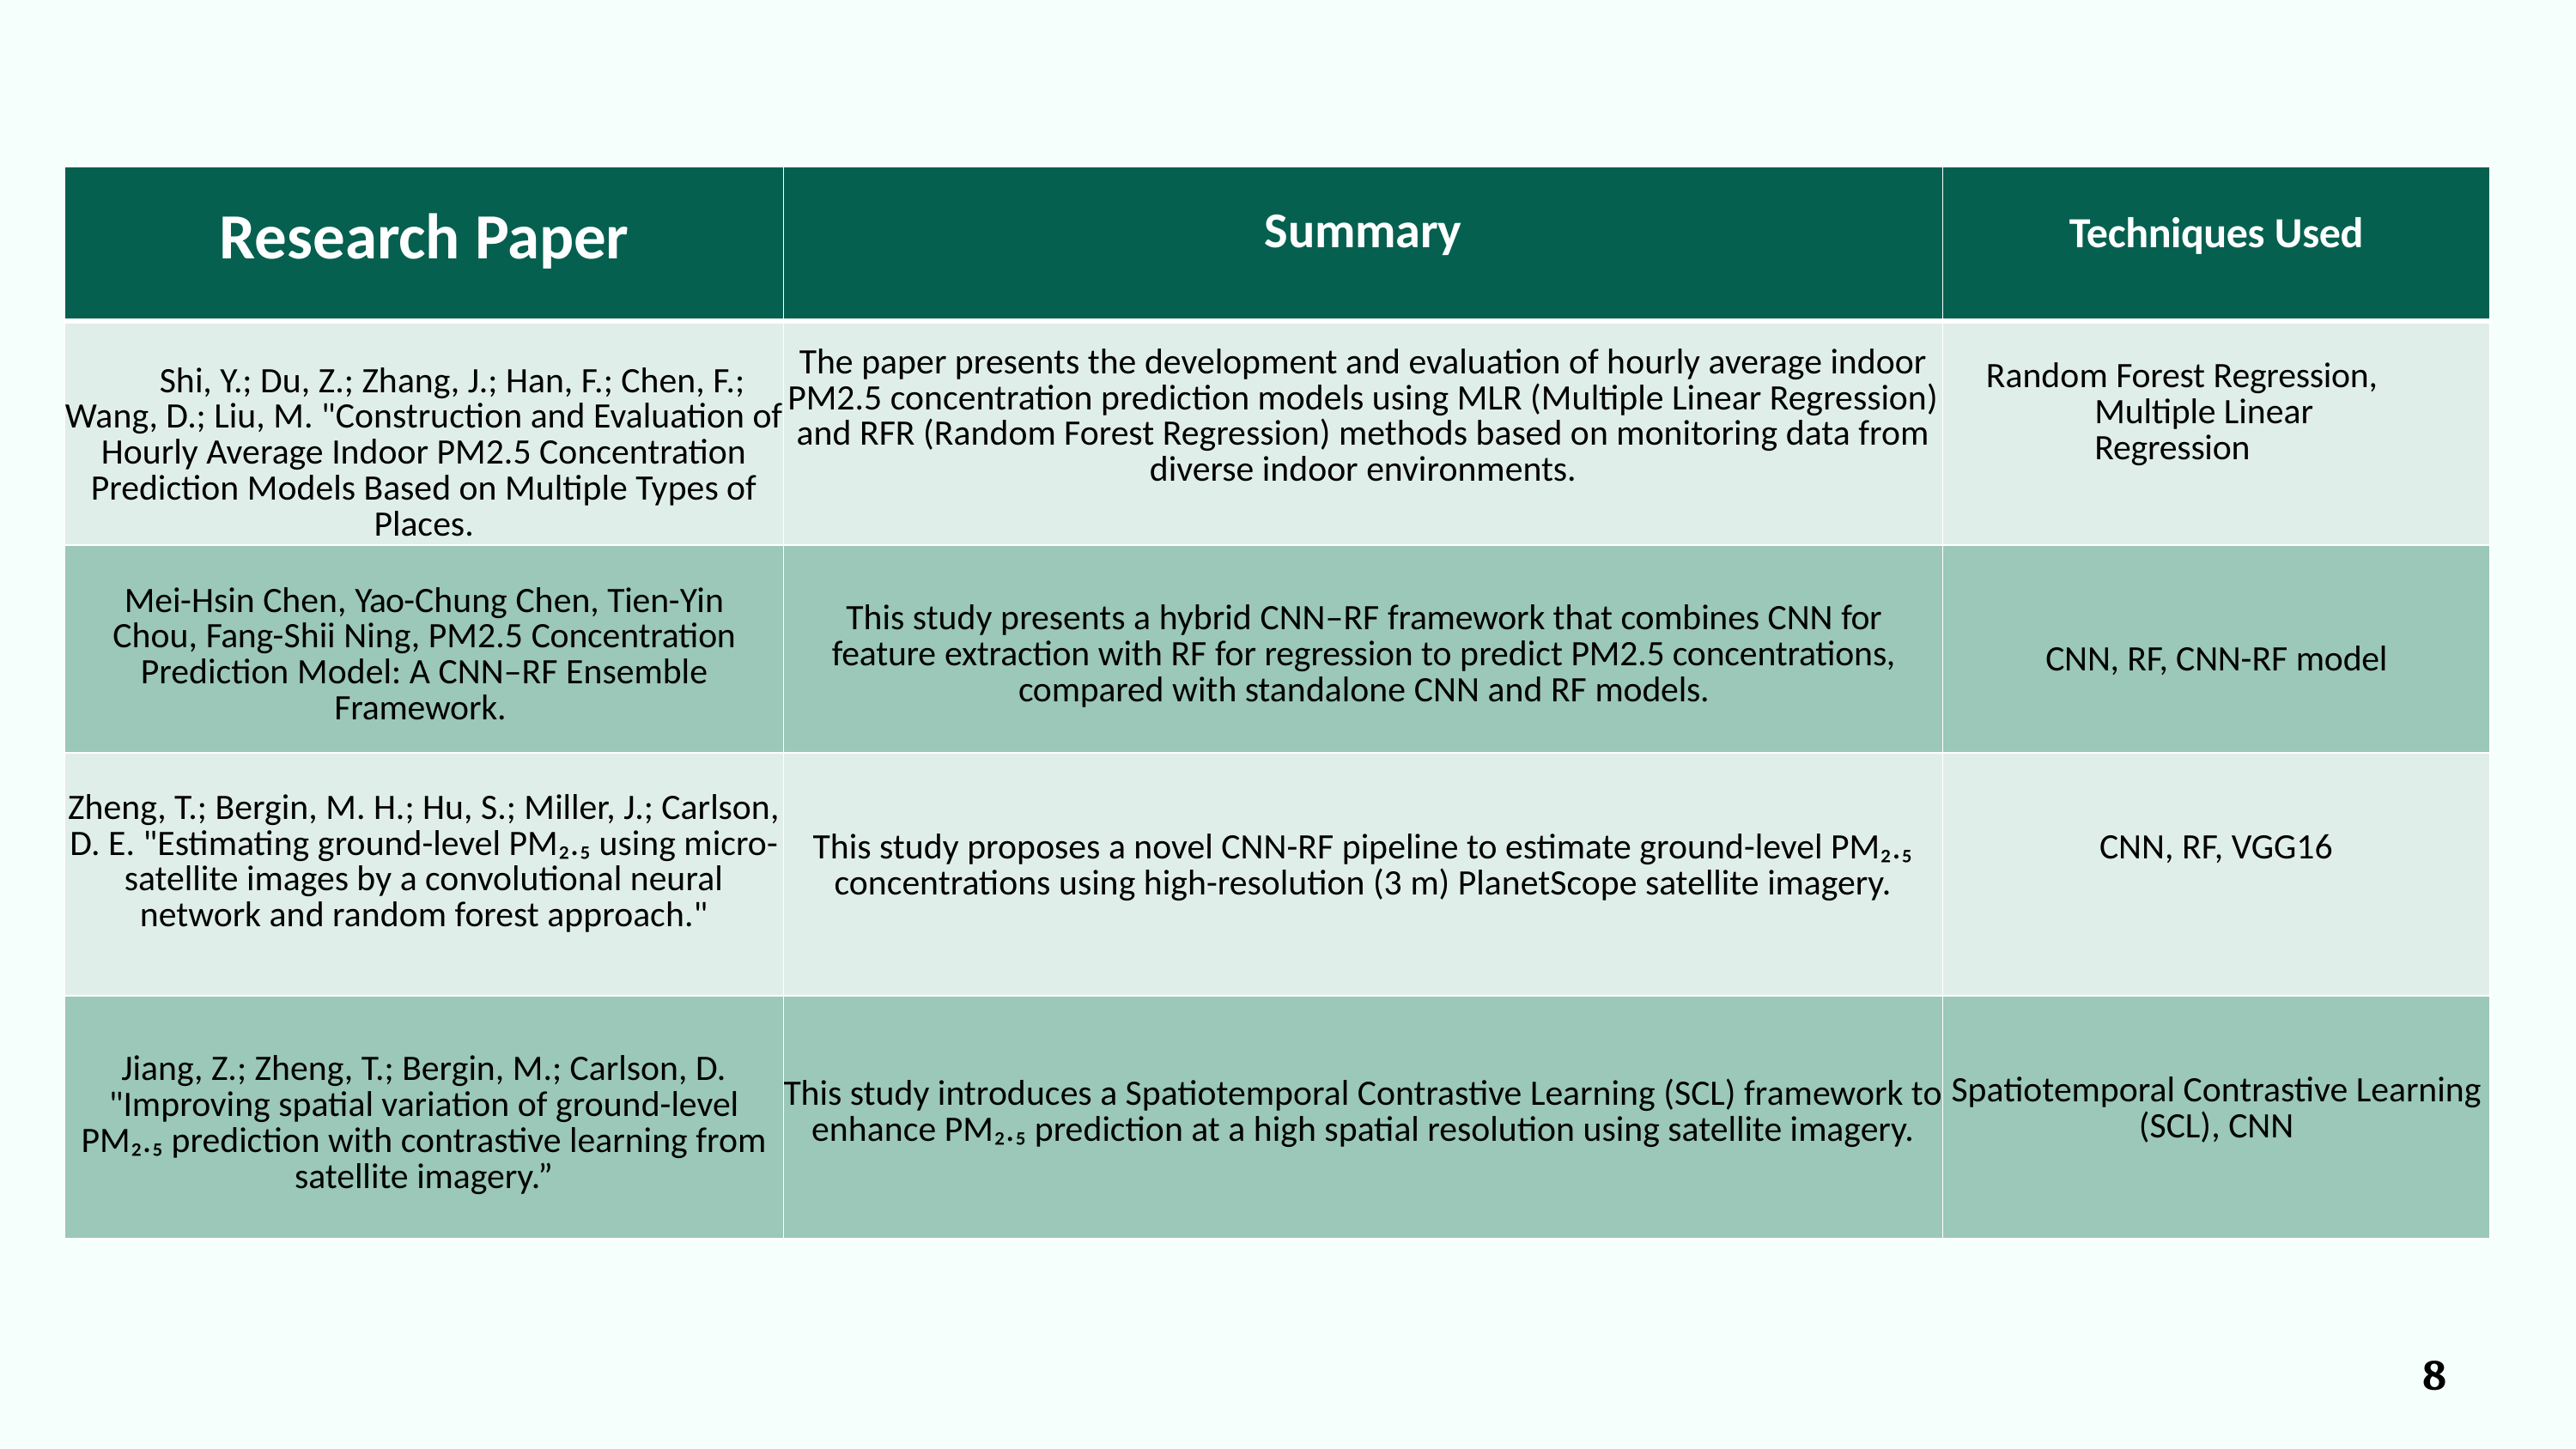

| Research Paper | Summary | Techniques Used |
| --- | --- | --- |
| Shi, Y.; Du, Z.; Zhang, J.; Han, F.; Chen, F.; Wang, D.; Liu, M. "Construction and Evaluation of Hourly Average Indoor PM2.5 Concentration Prediction Models Based on Multiple Types of Places. | The paper presents the development and evaluation of hourly average indoor PM2.5 concentration prediction models using MLR (Multiple Linear Regression) and RFR (Random Forest Regression) methods based on monitoring data from diverse indoor environments. | Random Forest Regression, Multiple Linear Regression |
| Mei-Hsin Chen, Yao-Chung Chen, Tien-Yin Chou, Fang-Shii Ning, PM2.5 Concentration Prediction Model: A CNN–RF Ensemble Framework. | This study presents a hybrid CNN–RF framework that combines CNN for feature extraction with RF for regression to predict PM2.5 concentrations, compared with standalone CNN and RF models. | CNN, RF, CNN-RF model |
| Zheng, T.; Bergin, M. H.; Hu, S.; Miller, J.; Carlson, D. E. "Estimating ground-level PM₂.₅ using micro-satellite images by a convolutional neural network and random forest approach." | This study proposes a novel CNN-RF pipeline to estimate ground-level PM₂.₅ concentrations using high-resolution (3 m) PlanetScope satellite imagery. | CNN, RF, VGG16 |
| Jiang, Z.; Zheng, T.; Bergin, M.; Carlson, D. "Improving spatial variation of ground-level PM₂.₅ prediction with contrastive learning from satellite imagery.” | This study introduces a Spatiotemporal Contrastive Learning (SCL) framework to enhance PM₂.₅ prediction at a high spatial resolution using satellite imagery. | Spatiotemporal Contrastive Learning (SCL), CNN |
8